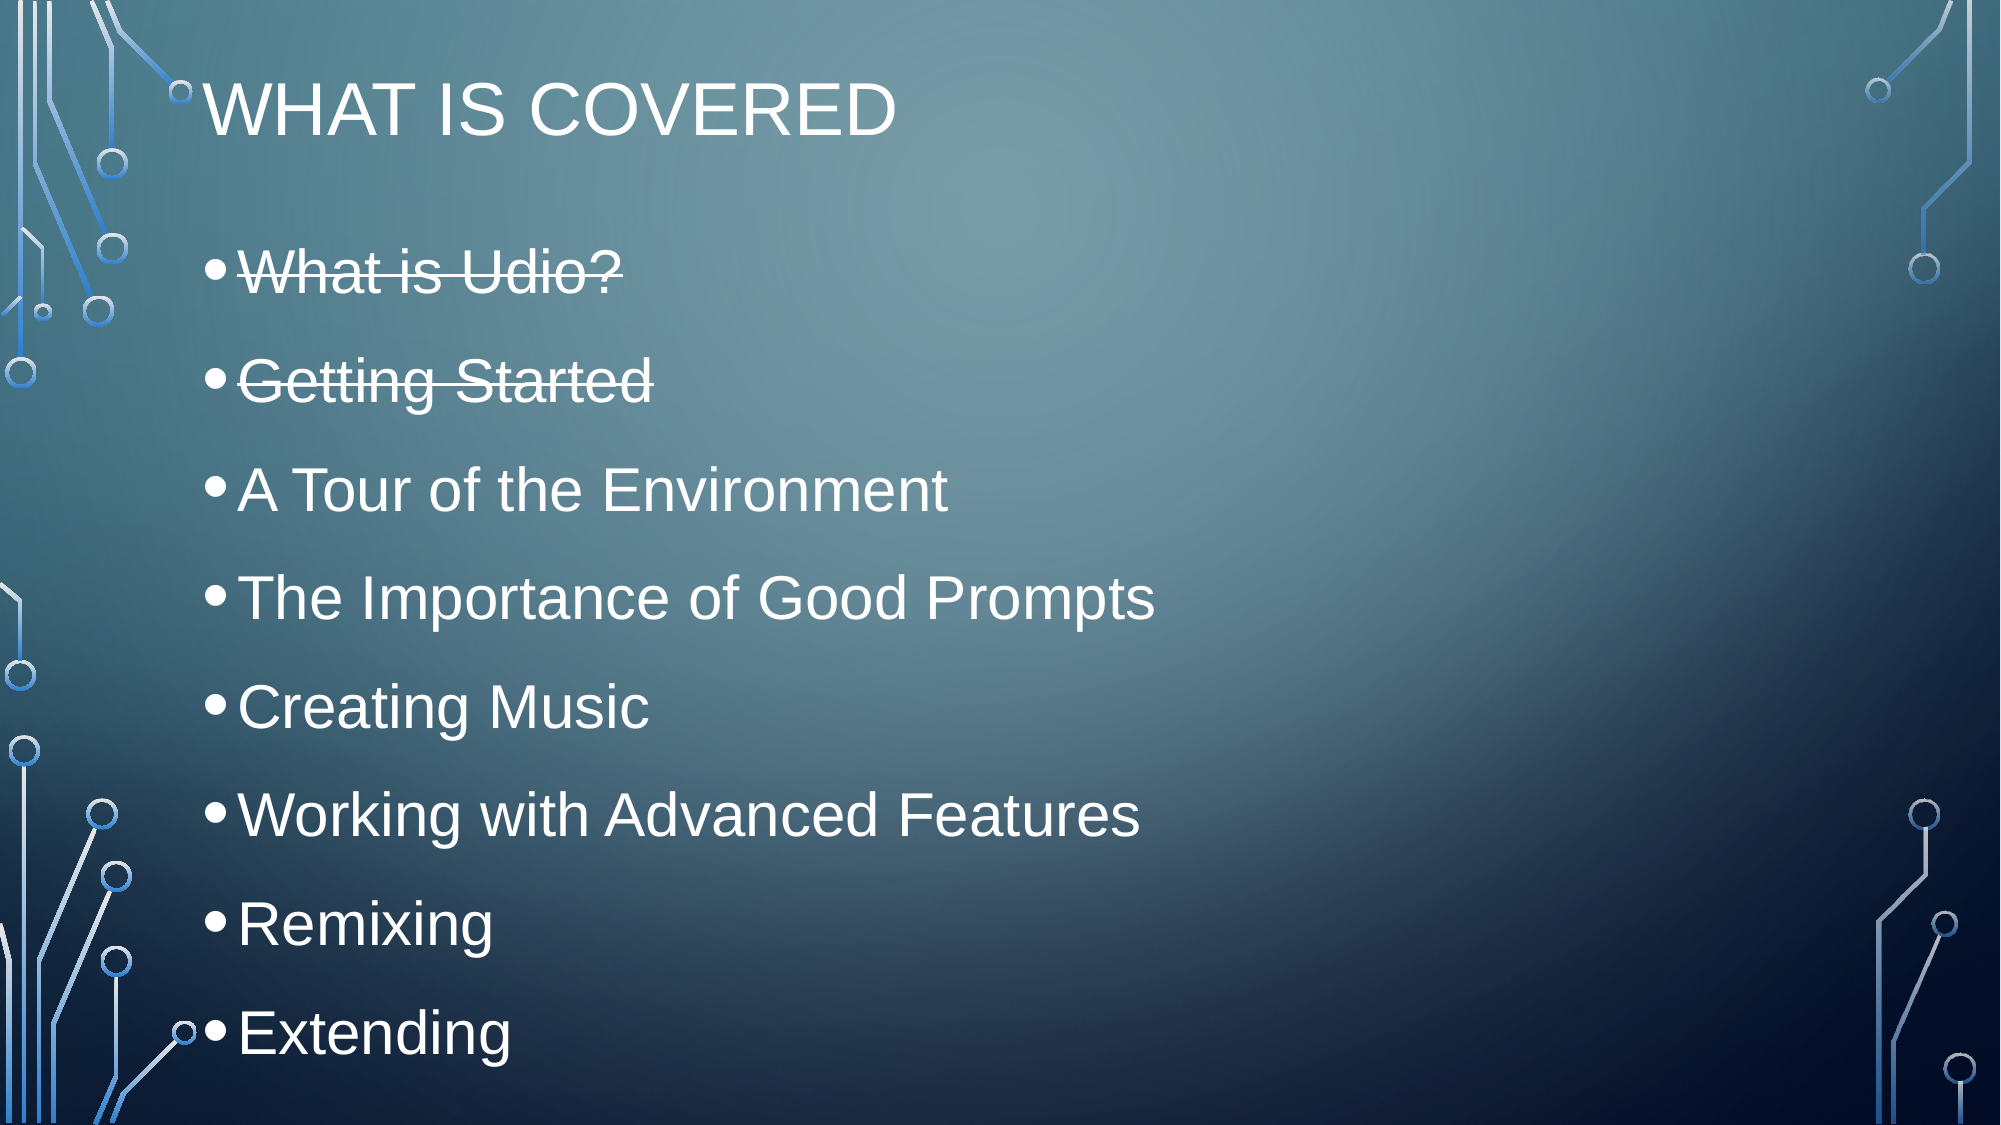

# What is covered
What is Udio?
Getting Started
A Tour of the Environment
The Importance of Good Prompts
Creating Music
Working with Advanced Features
Remixing
Extending